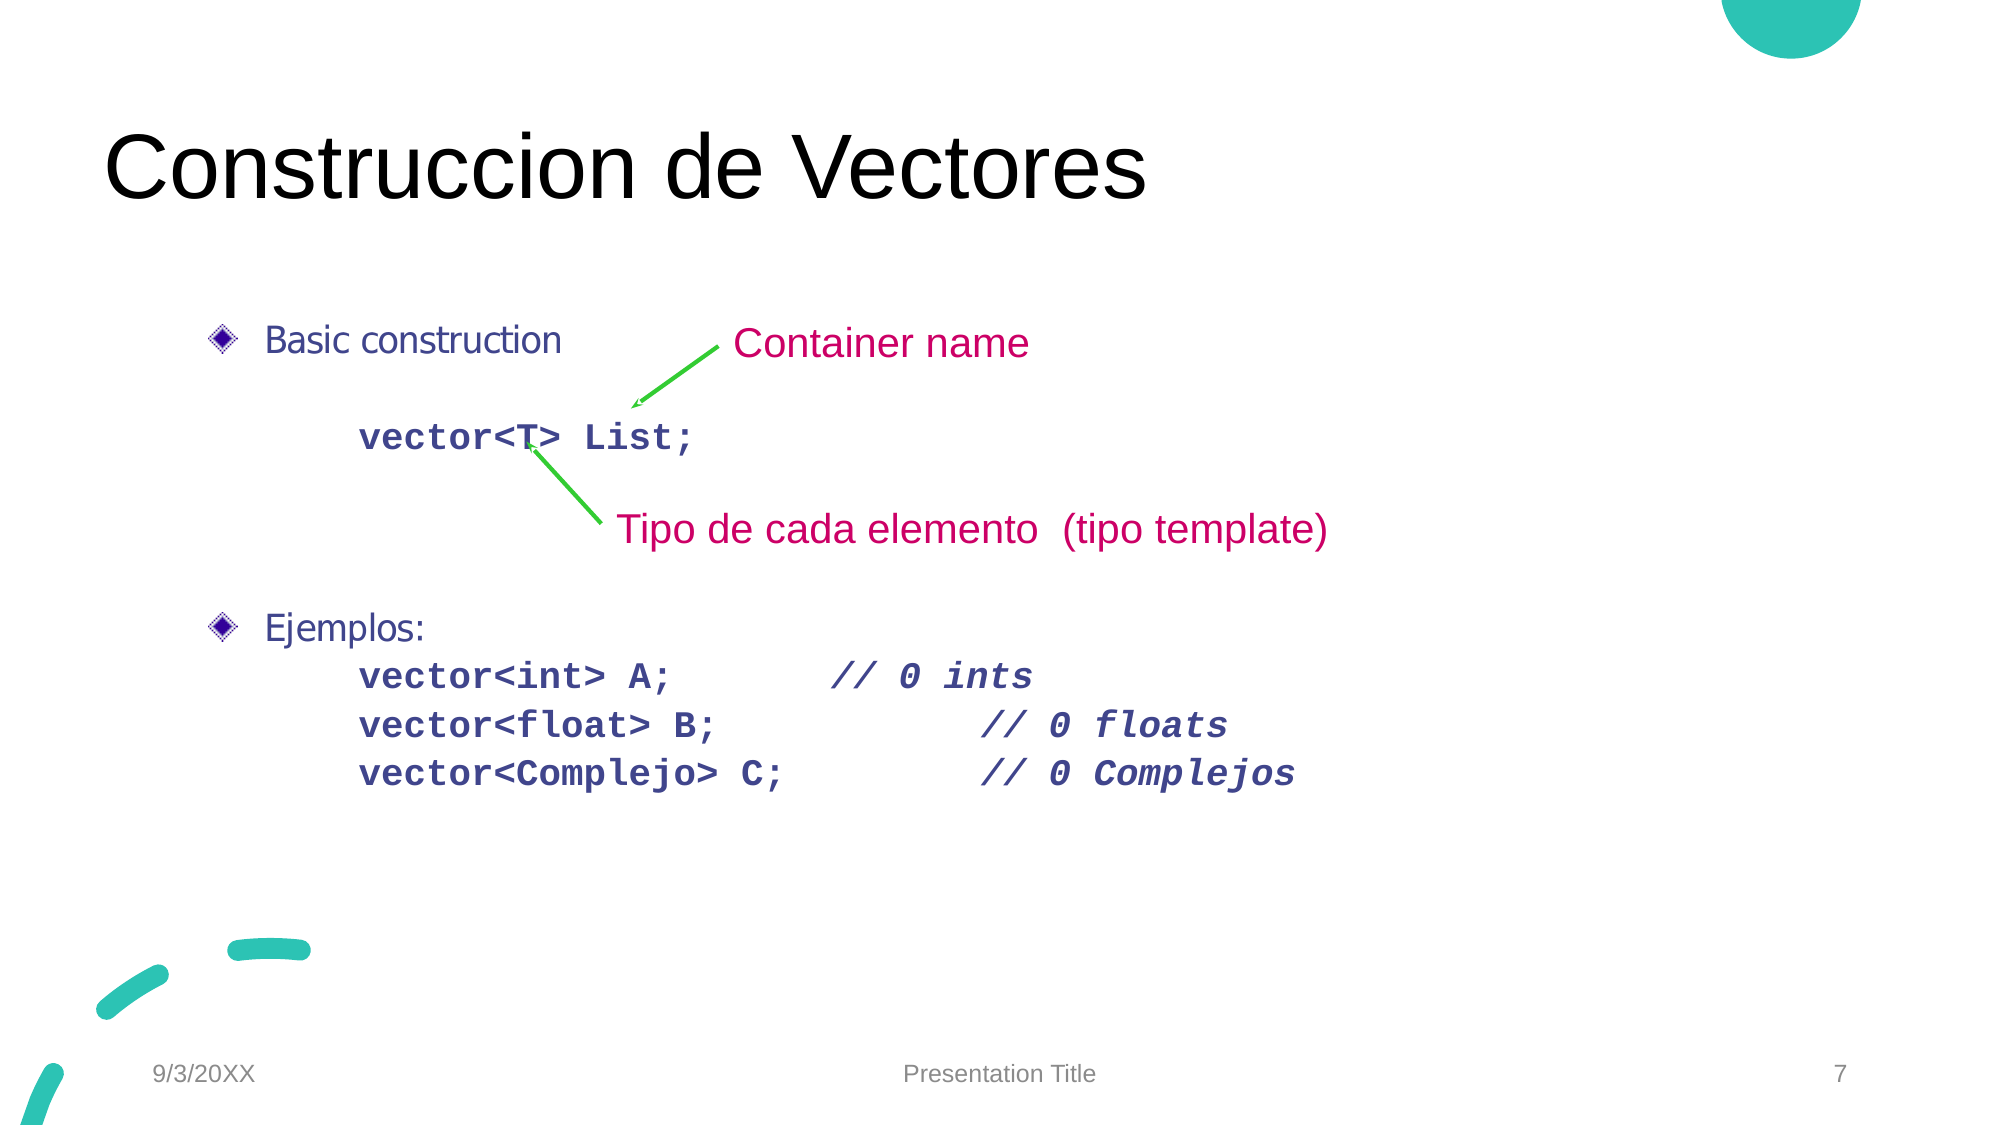

# Construccion de Vectores
Container name
Basic construction

vector<T> List;

Ejemplos:
vector<int> A;	      // 0 ints
vector<float> B;	      // 0 floats
vector<Complejo> C;	      // 0 Complejos

Tipo de cada elemento  (tipo template)
9/3/20XX
Presentation Title
7